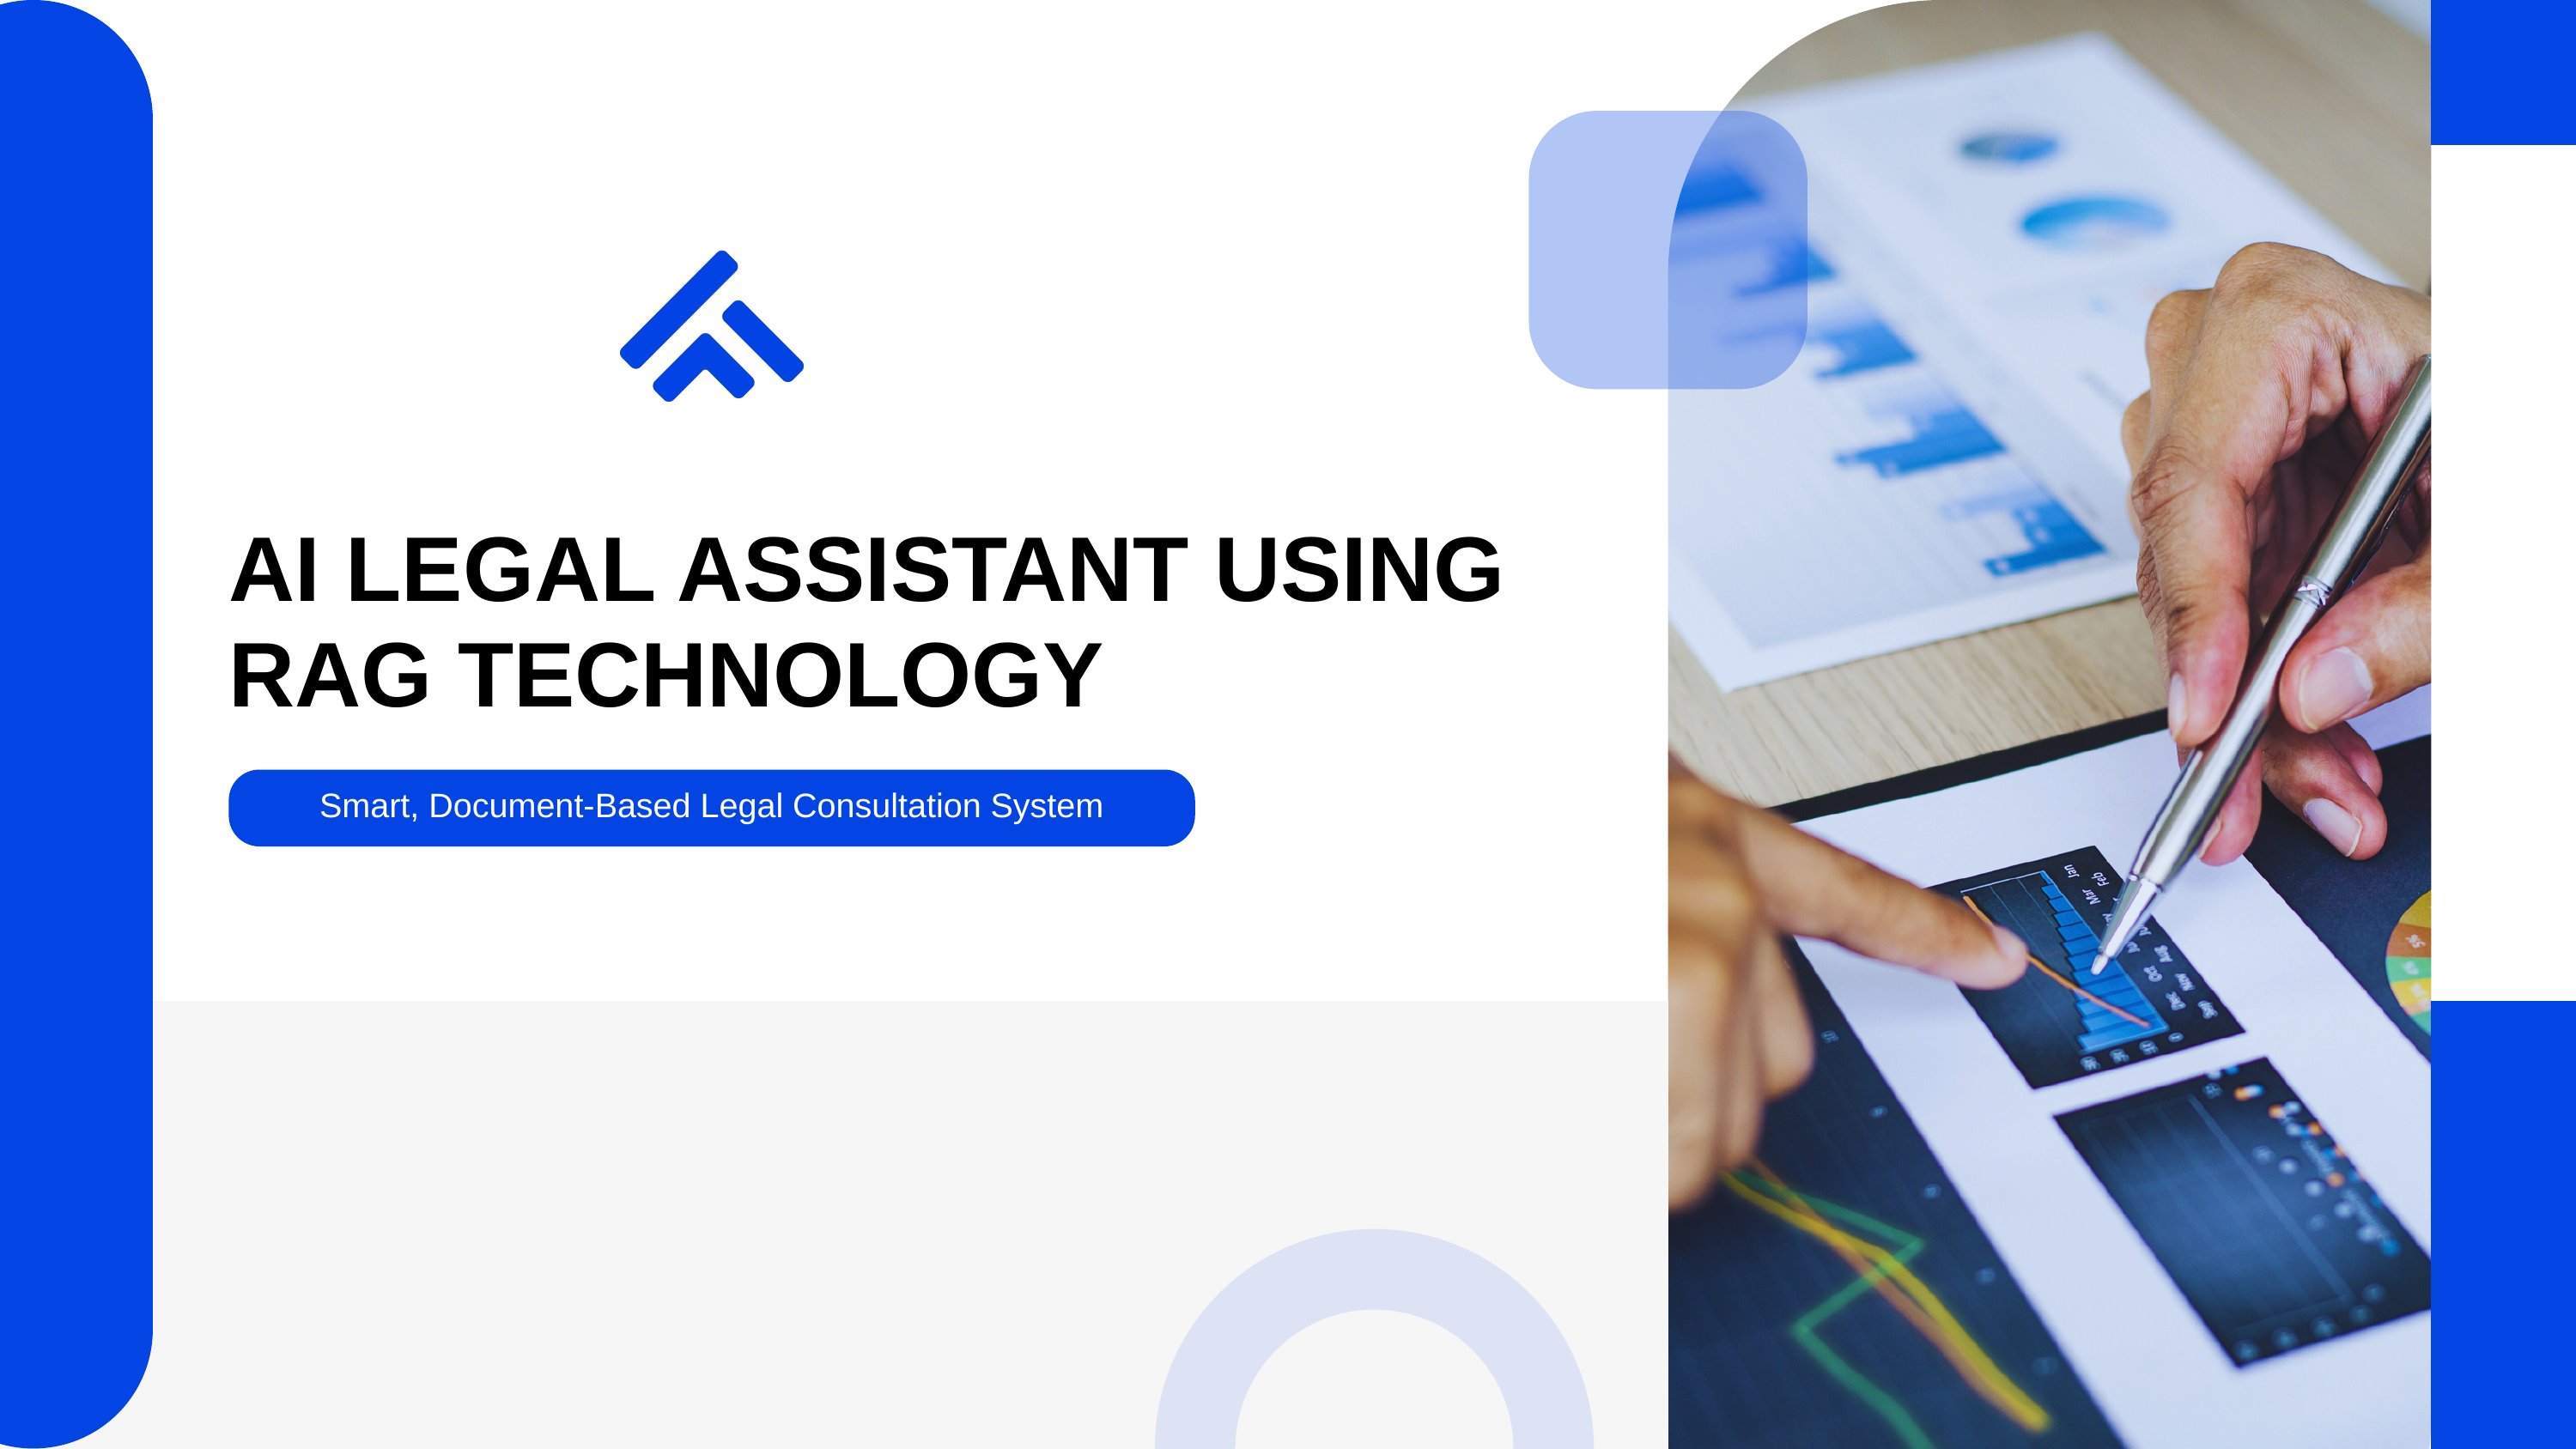

AI LEGAL ASSISTANT USING RAG TECHNOLOGY

Smart, Document-Based Legal Consultation System